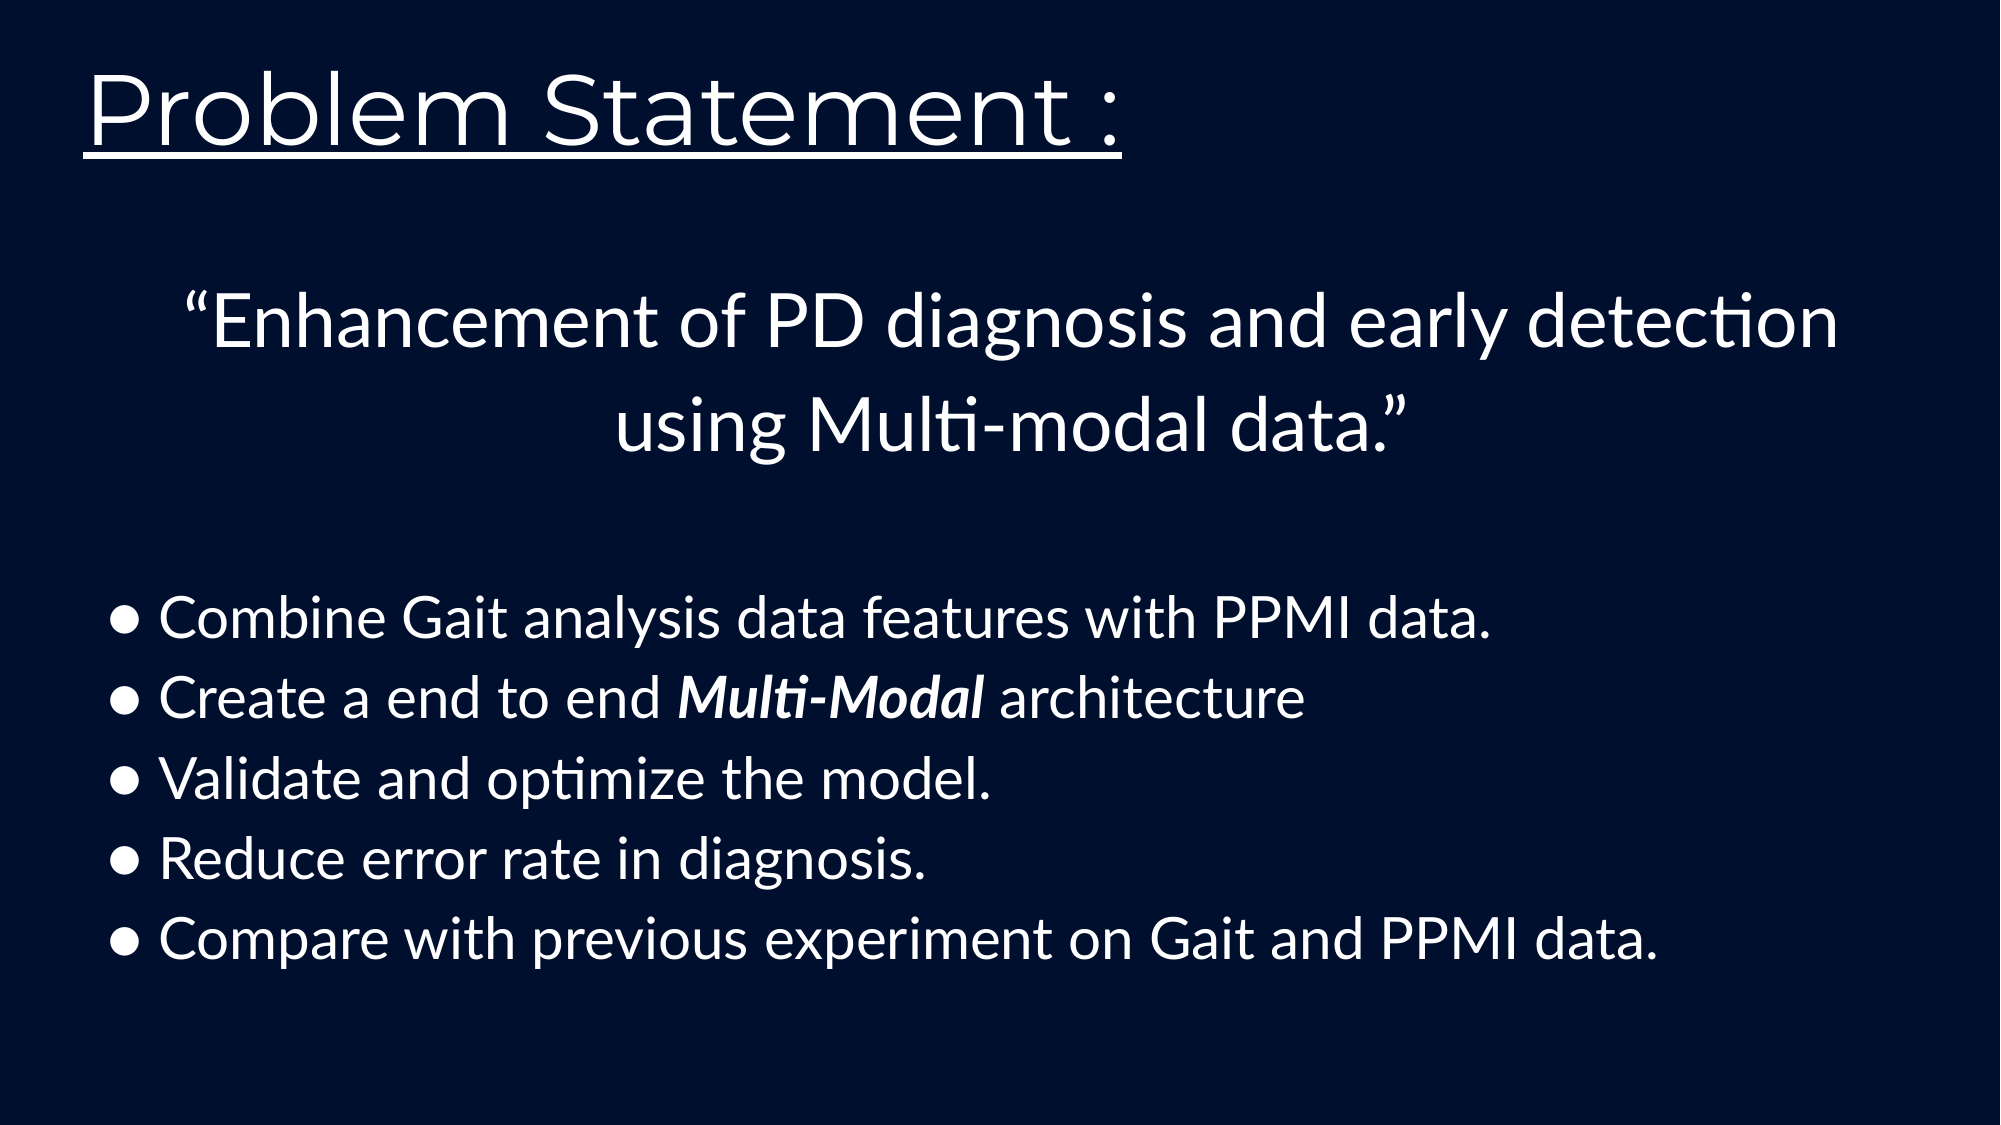

# Problem Statement :
“Enhancement of PD diagnosis and early detection using Multi-modal data.”

Combine Gait analysis data features with PPMI data.
Create a end to end Multi-Modal architecture
Validate and optimize the model.
Reduce error rate in diagnosis.
Compare with previous experiment on Gait and PPMI data.